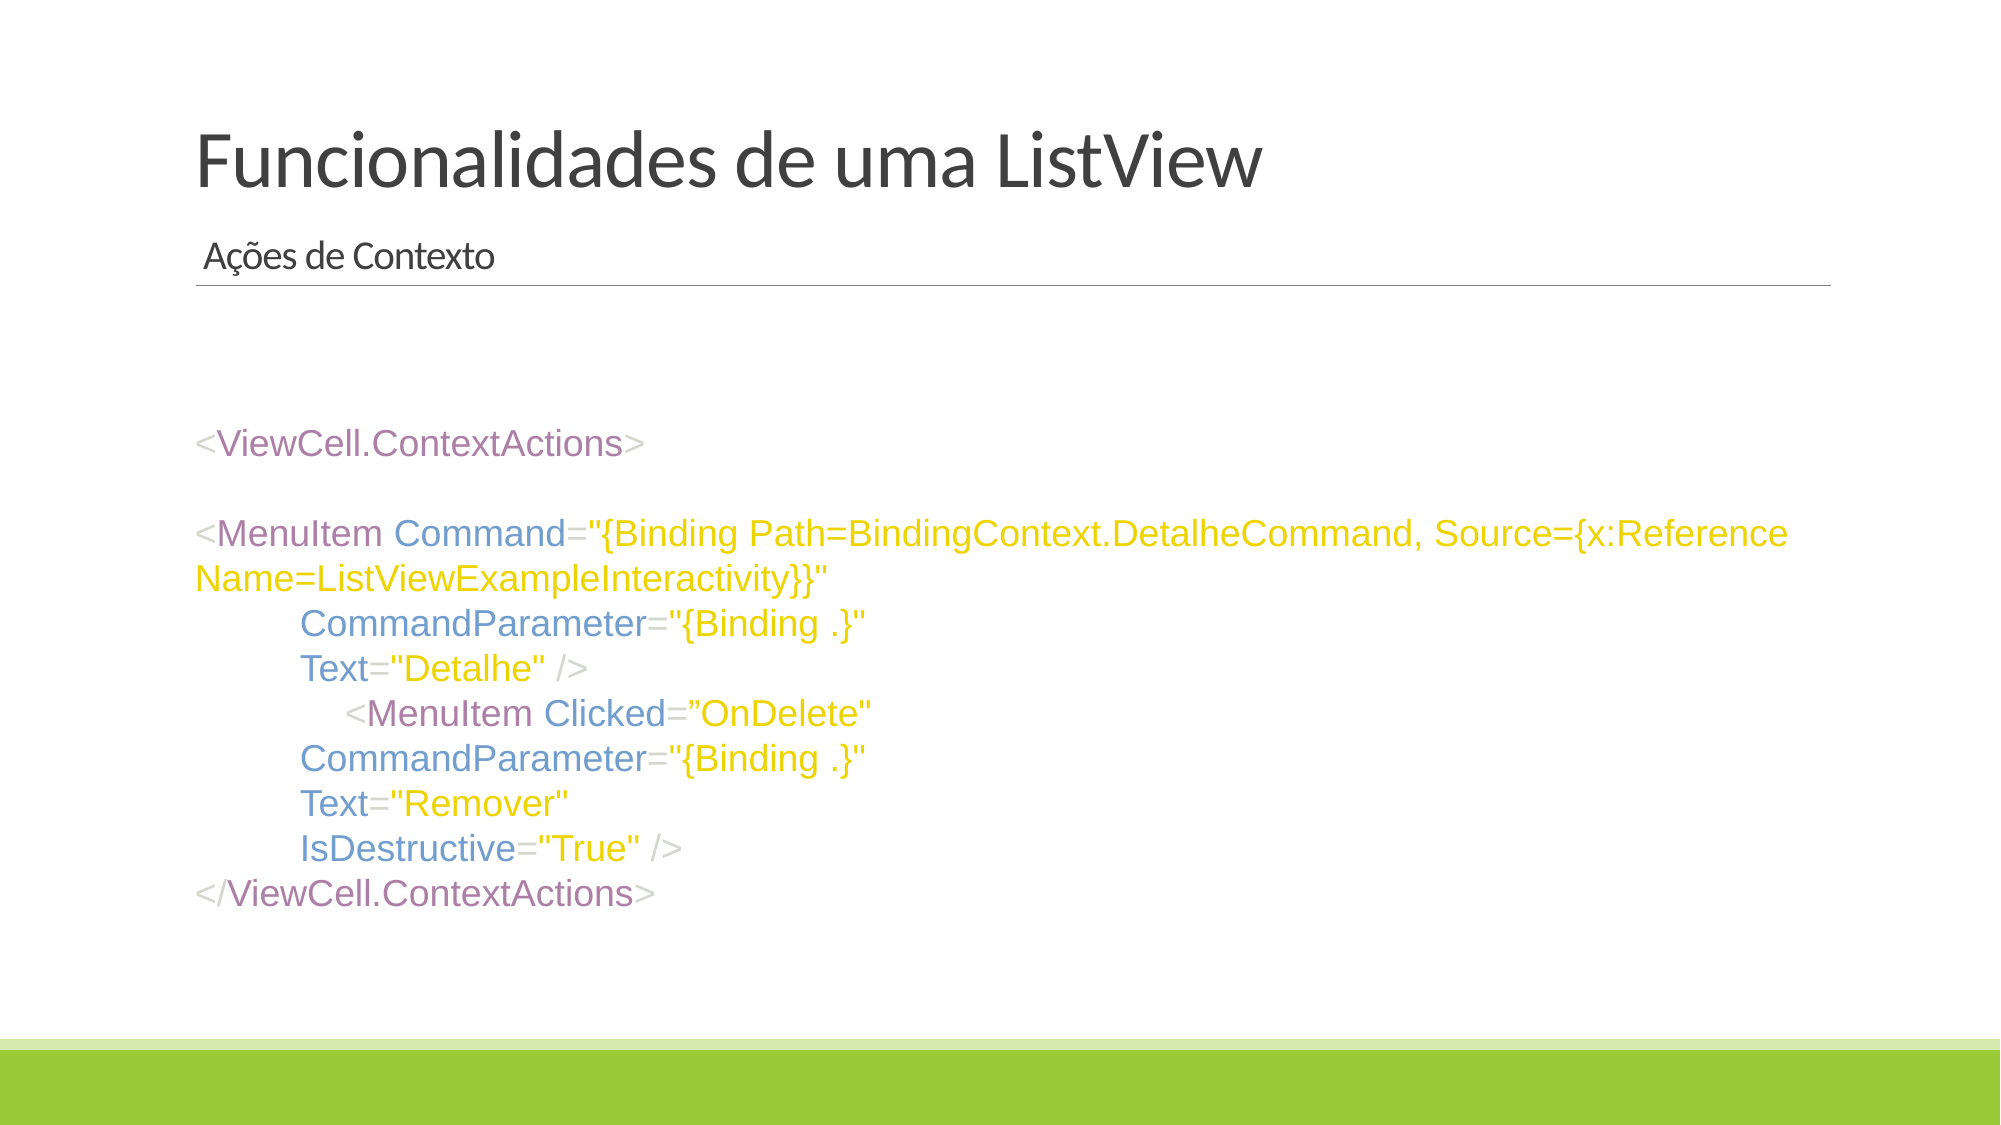

# Funcionalidades de uma ListView Ações de Contexto

<ViewCell.ContextActions>
	<MenuItem Command="{Binding Path=BindingContext.DetalheCommand, Source={x:Reference Name=ListViewExampleInteractivity}}"
          CommandParameter="{Binding .}"
          Text="Detalhe" />
	<MenuItem Clicked=”OnDelete"
          CommandParameter="{Binding .}"
          Text="Remover"
          IsDestructive="True" />
</ViewCell.ContextActions>